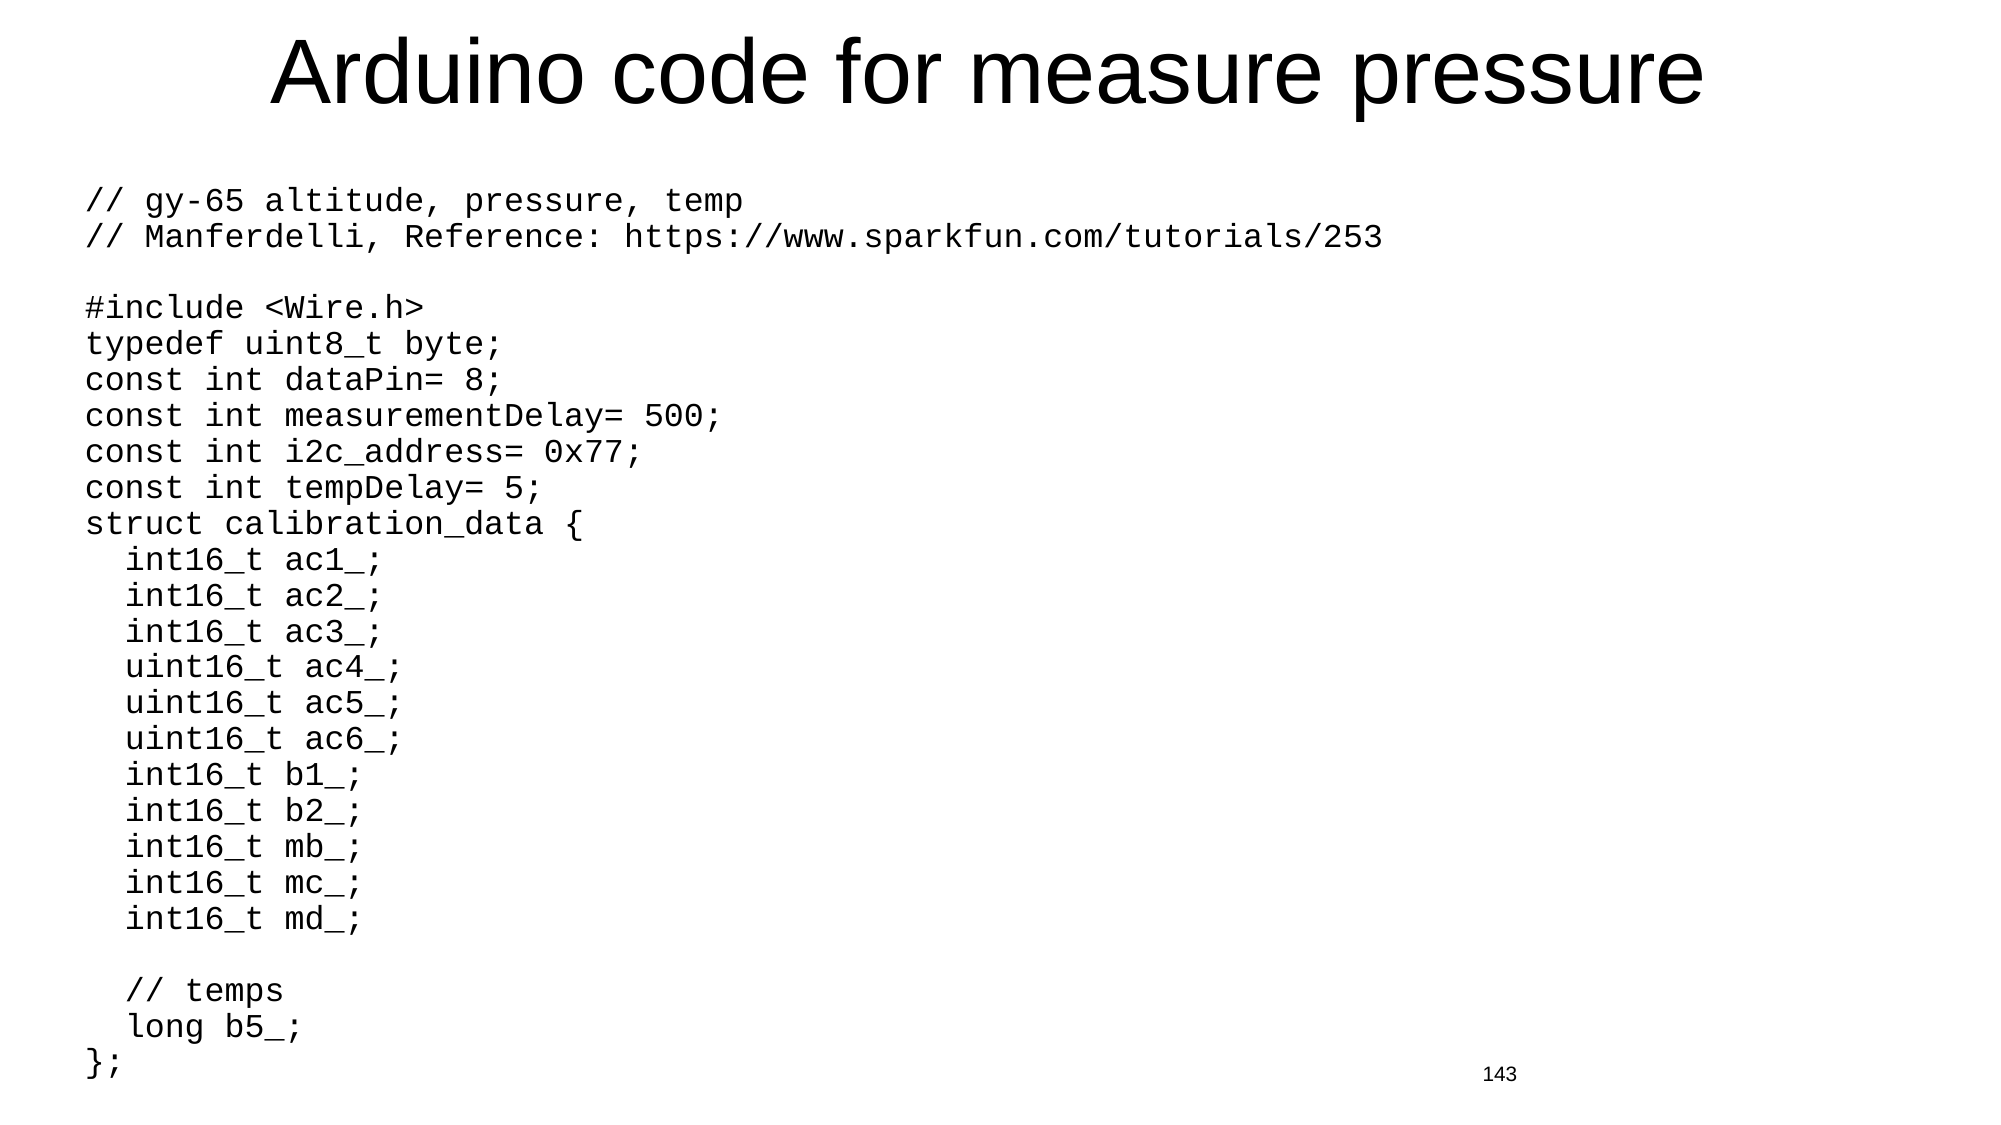

# Arduino code for measure pressure
// gy-65 altitude, pressure, temp
// Manferdelli, Reference: https://www.sparkfun.com/tutorials/253

#include <Wire.h>
typedef uint8_t byte;
const int dataPin= 8;
const int measurementDelay= 500;
const int i2c_address= 0x77;
const int tempDelay= 5;
struct calibration_data {
  int16_t ac1_;
  int16_t ac2_;
  int16_t ac3_;
  uint16_t ac4_;
  uint16_t ac5_;
  uint16_t ac6_;
  int16_t b1_;
  int16_t b2_;
  int16_t mb_;
  int16_t mc_;
  int16_t md_;

  // temps
  long b5_;
};

143